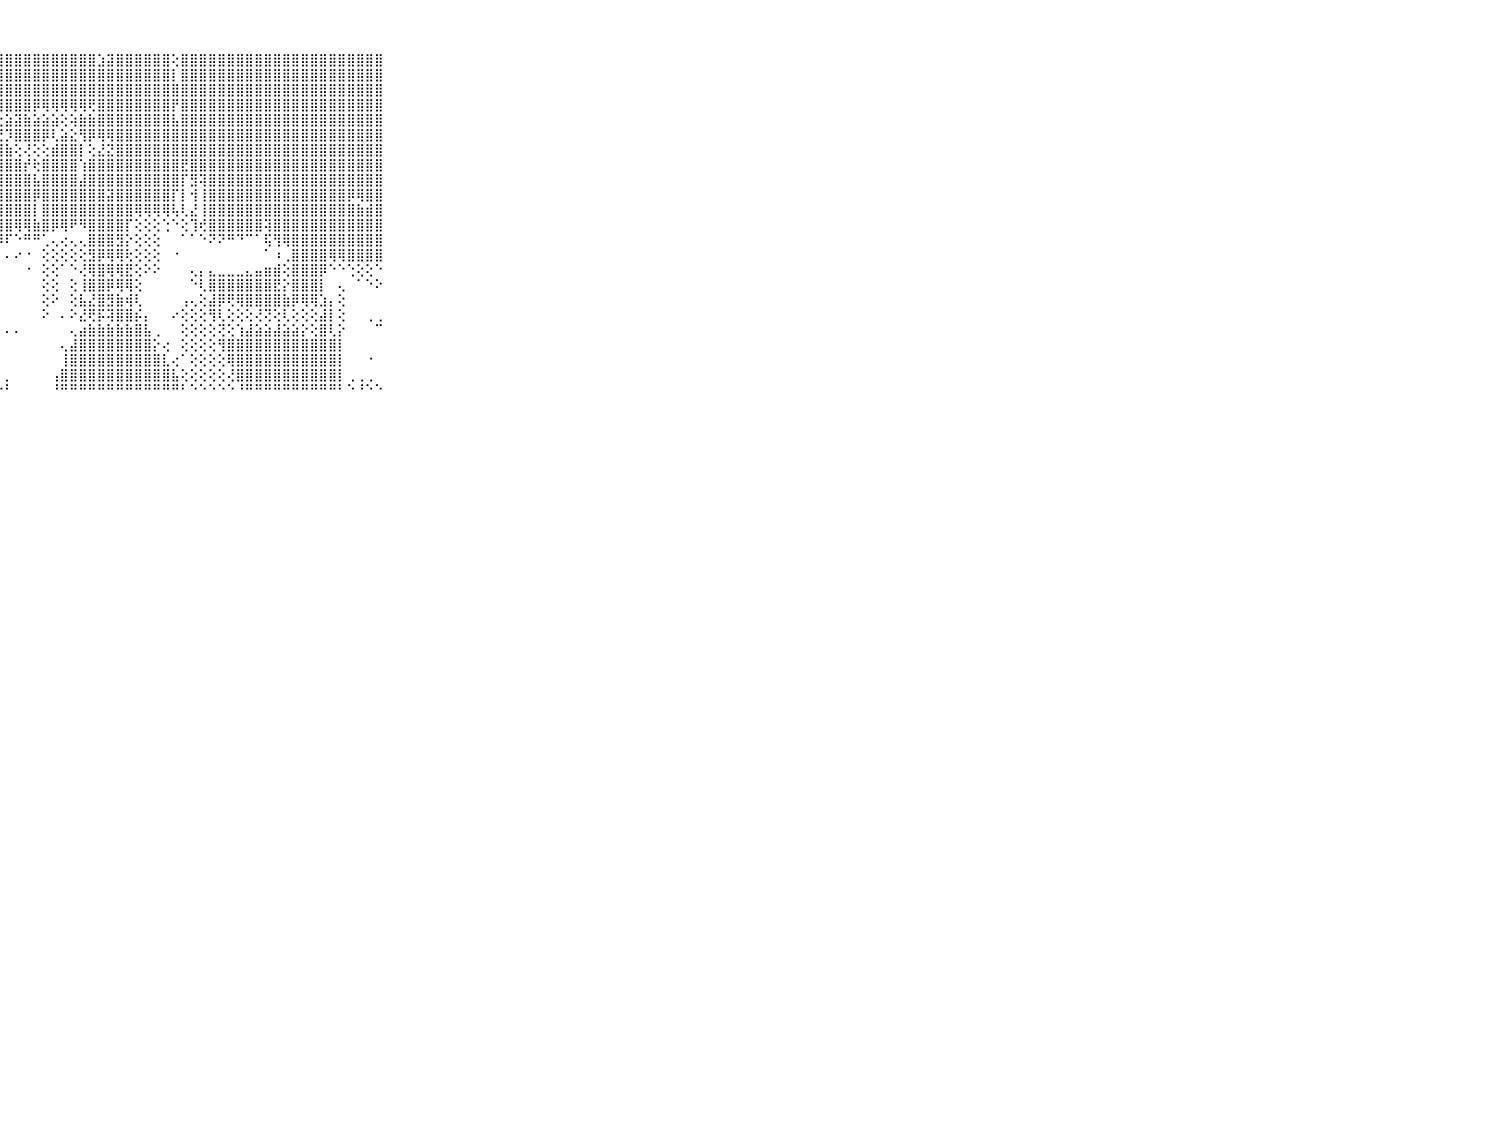

⠀⠀⠀⠀⠀⠀⠀⠀⠀⠀⠀⢟⢕⣵⣜⢻⢿⣿⣿⣿⣿⣿⣿⣿⣿⣿⣿⣿⣿⣿⣿⣿⣿⣿⣿⣿⣿⣿⣱⣽⣿⣿⣿⣿⣿⣿⢕⣿⣿⣿⣿⣿⣿⣿⣿⣿⣿⣿⣿⣿⣿⣿⣿⣿⣿⣿⣿⣿⣿⠀⠀⠀⠀⠀⠀⠀⠀⠀⠀⠀⠀
⠀⠀⠀⠀⠀⠀⠀⠀⠀⠀⠀⢕⣿⣿⣿⣵⣸⣿⣿⣿⣿⣿⣿⣿⣿⣿⣿⣿⣿⣿⣿⣿⣿⣿⣿⣿⣿⣿⣿⣿⣿⣿⣿⣿⣿⣿⡇⣿⣿⣿⣿⣿⣿⣿⣿⣿⣿⣿⣿⣿⣿⣿⣿⣿⣿⣿⣿⣿⣿⠀⠀⠀⠀⠀⠀⠀⠀⠀⠀⠀⠀
⠀⠀⠀⠀⠀⠀⠀⠀⠀⠀⠀⣿⣿⣿⣿⣿⣿⣿⣿⣿⣿⣿⣿⣿⣿⣿⣿⣿⣿⣿⣿⣿⣿⣿⣿⣿⣿⣿⣿⣿⣿⣿⣿⣿⣿⣿⣿⣿⣿⣿⣿⣿⣿⣿⣿⣿⣿⣿⣿⣿⣿⣿⣿⣿⣿⣿⣿⣿⣿⠀⠀⠀⠀⠀⠀⠀⠀⠀⠀⠀⠀
⠀⠀⠀⠀⠀⠀⠀⠀⠀⠀⠀⣿⣿⣿⣿⣿⣿⣿⣿⣿⣿⣿⣿⣿⣿⣿⣿⣿⣿⣿⣿⡿⢿⢿⢿⢿⢿⢟⣿⣿⣿⣿⣿⣿⣿⣿⡟⣿⣿⣿⣿⣿⣿⣿⣿⣿⣿⣿⣿⣿⣿⣿⣿⣿⣿⣿⣿⣿⣿⠀⠀⠀⠀⠀⠀⠀⠀⠀⠀⠀⠀
⠀⠀⠀⠀⠀⠀⠀⠀⠀⠀⠀⣿⣿⣿⣿⣿⡟⢟⢟⢟⢏⢝⢝⣝⣿⣝⣏⢕⣵⣽⣷⣵⣵⣵⢕⢵⣷⣷⣿⣿⣿⣿⣿⣿⣿⣿⣧⣿⣿⣿⣿⣿⣿⣿⣿⣿⣿⣿⣿⣿⣿⣿⣿⣿⣿⣿⣿⣿⣿⠀⠀⠀⠀⠀⠀⠀⠀⠀⠀⠀⠀
⠀⠀⠀⠀⠀⠀⠀⠀⠀⠀⠀⣿⣿⣿⣿⣿⡇⣵⣿⢟⢕⢻⣿⣽⣿⣿⡏⣜⡹⣿⣿⣿⡿⢇⣵⣕⢻⡿⢿⢿⣿⣿⣿⣿⣿⣿⣿⣿⣿⣿⣿⣿⣿⣿⣿⣿⣿⣿⣿⣿⣿⣿⣿⣿⣿⣿⣿⣿⣿⠀⠀⠀⠀⠀⠀⠀⠀⠀⠀⠀⠀
⠀⠀⠀⠀⠀⠀⠀⠀⠀⠀⠀⣿⣿⣿⣿⣿⡟⢟⢏⣱⣿⣧⢝⢝⢝⢱⣿⣿⣷⢕⢜⢕⢕⣾⣿⣿⡇⢕⣜⣝⣿⣿⣿⣿⣿⣿⣿⣿⣿⣿⣿⣿⣿⣿⣿⣿⣿⣿⣿⣿⣿⣿⣿⣿⣿⣿⣿⣿⣿⠀⠀⠀⠀⠀⠀⠀⠀⠀⠀⠀⠀
⠀⠀⠀⠀⠀⠀⠀⠀⠀⠀⠀⣿⣿⣿⣿⣿⡇⢕⣱⣿⣿⣿⣷⡕⢕⢾⢿⢿⣿⣿⡞⢗⣿⣿⣿⣿⢱⣿⣿⣿⣿⣿⣿⣿⣿⣿⣿⣟⣿⣿⣿⣿⣿⣿⣿⣿⣿⣿⣿⣿⣿⣿⣿⣿⣿⣿⣿⣿⣿⠀⠀⠀⠀⠀⠀⠀⠀⠀⠀⠀⠀
⠀⠀⠀⠀⠀⠀⠀⠀⠀⠀⠀⣿⣿⣿⣿⣿⡇⢕⣿⣿⣷⣾⣿⡷⢕⣿⣿⣿⣿⣿⣿⣧⣿⣿⣿⣿⣼⣿⣿⣿⣿⣿⣿⣿⣿⣿⣿⡏⣻⢽⣿⣿⣿⣿⣿⣿⣿⣿⣿⣿⣿⣿⣿⣿⣿⣿⣿⣿⣿⠀⠀⠀⠀⠀⠀⠀⠀⠀⠀⠀⠀
⠀⠀⠀⠀⠀⠀⠀⠀⠀⠀⠀⣿⣿⣿⣿⣿⡇⢕⣿⣿⣿⣿⣿⣿⢕⣿⣿⣿⣿⣿⣿⡿⣿⣿⣿⣿⣿⣿⣿⣽⣿⣿⣿⣿⣿⣿⡏⡇⢺⢸⣿⣿⣿⣿⣿⣿⣿⣿⣿⣿⣿⣿⣿⣿⣿⡿⢿⣿⣿⠀⠀⠀⠀⠀⠀⠀⠀⠀⠀⠀⠀
⠀⠀⠀⠀⠀⠀⠀⠀⠀⠀⠀⣿⣿⣿⣿⣿⡇⢕⣿⣿⣿⣿⣿⣿⢕⣿⣿⣿⣿⣿⣿⡇⣿⣿⣿⣿⣿⣿⣿⣿⣿⣿⢿⢿⢿⢿⢧⢇⣜⢸⣿⣿⣿⣿⣿⣿⣿⣿⣿⣿⣿⣿⣿⣿⣿⣿⣷⣾⣿⠀⠀⠀⠀⠀⠀⠀⠀⠀⠀⠀⠀
⠀⠀⠀⠀⠀⠀⠀⠀⠀⠀⠀⣿⣿⣿⣿⣿⡇⢕⣿⣿⣿⣿⣿⡷⢕⣿⣿⣿⣿⢿⢿⣷⣿⡿⢿⠟⠻⣿⣿⣿⣿⡏⢕⢕⢕⢑⠑⢕⢹⢞⣿⣿⣿⣿⣿⣿⢽⣿⣿⣿⣿⣿⣿⣿⣿⣿⣿⣿⣿⠀⠀⠀⠀⠀⠀⠀⠀⠀⠀⠀⠀
⠀⠀⠀⠀⠀⠀⠀⠀⠀⠀⠀⣿⣻⣿⣿⣿⡇⢕⣿⣿⣿⣿⣿⣏⢕⣿⣿⡼⠏⠑⠛⠛⢁⢄⢔⢄⢄⣿⣿⣿⣻⡕⢕⢕⢕⠀⠀⠁⠁⠑⠝⠝⠛⠙⠉⠁⢯⢻⢿⣿⣿⣿⣿⣿⣿⣿⣿⣿⣿⠀⠀⠀⠀⠀⠀⠀⠀⠀⠀⠀⠀
⠀⠀⠀⠀⠀⠀⠀⠀⠀⠀⠀⣿⣿⣿⣿⣿⡇⢕⣿⣿⣿⣿⣿⣗⢕⡏⠙⠀⠄⠔⠐⠀⢕⢕⢕⢕⢕⣻⡿⢿⢿⢗⢕⢕⢕⠀⠐⠀⠀⠀⠀⠀⠀⠀⠀⠀⠁⠰⢀⣿⣿⣿⣿⢿⢿⣿⣿⣿⣿⠀⠀⠀⠀⠀⠀⠀⠀⠀⠀⠀⠀
⠀⠀⠀⠀⠀⠀⠀⠀⠀⠀⠀⣿⣿⢿⢿⢿⡇⢕⢿⢿⢿⣿⣟⣻⢕⡇⠀⠀⠀⠀⠐⠀⢕⢕⠁⠑⢜⢿⣿⢿⢿⣟⢕⠕⠕⠀⠀⠀⢄⡄⣄⣀⣀⣀⣄⣤⣶⣾⢕⣿⣿⣿⡿⠑⠑⢑⢕⢕⠑⠀⠀⠀⠀⠀⠀⠀⠀⠀⠀⠀⠀
⠀⠀⠀⠀⠀⠀⠀⠀⠀⠀⠀⣿⣿⣿⣿⣿⡇⢕⣟⣟⢻⢻⡿⢟⢕⣇⠀⠀⠀⠀⠀⠀⢕⢕⠀⢕⢸⣿⣿⡿⢿⢿⢕⠀⠀⠀⠀⠀⠑⢇⣿⣿⣿⣿⣿⣿⣿⣟⡕⣿⣿⣿⡇⠀⢄⠀⠁⠑⠕⠀⠀⠀⠀⠀⠀⠀⠀⠀⠀⠀⠀
⠀⠀⠀⠀⠀⠀⠀⠀⠀⠀⠀⢟⢿⢿⣿⣿⢕⢕⣕⣸⣜⣜⣏⢕⣸⡟⠀⠀⠀⠀⠀⠀⢕⠕⠀⢕⣧⣜⣿⣻⣷⢾⢇⠀⠀⠀⠀⢠⢄⢕⣼⡿⢟⢿⣿⣿⣿⣿⣷⡿⢿⢿⣱⡄⢕⠀⠀⠀⠀⠀⠀⠀⠀⠀⠀⠀⠀⠀⠀⠀⠀
⠀⠀⠀⠀⠀⠀⠀⠀⠀⠀⠀⢕⢝⢕⢕⢕⢕⢕⢕⢕⢕⢕⢕⣱⣿⢇⠀⠀⠀⠀⠀⠀⠕⠀⠄⠕⣜⢟⡯⢽⣿⣿⡮⡄⠀⠀⠔⢕⢕⢕⢻⢇⢕⢕⢕⢜⢝⢕⢇⢕⢕⢕⣼⡇⢕⠀⠀⢀⢀⠀⠀⠀⠀⠀⠀⠀⠀⠀⠀⠀⠀
⠀⠀⠀⠀⠀⠀⠀⠀⠀⠀⠀⢔⢕⢕⢕⢕⢕⢵⢕⢷⢕⢕⢵⣿⢏⢅⠐⠇⠄⠄⠀⠀⠀⠀⠀⢄⣴⣷⣷⣷⣷⣷⣿⣧⢀⠀⠀⢕⢕⢕⢕⢝⢕⢱⣼⣵⣵⣼⣵⣵⡕⢕⣿⢇⡕⠀⠀⠀⠉⠀⠀⠀⠀⠀⠀⠀⠀⠀⠀⠀⠀
⠀⠀⠀⠀⠀⠀⠀⠀⠀⠀⠀⣥⣵⣵⣵⣵⣵⣵⣵⣵⣷⣷⣾⣿⣷⠔⠀⠀⠀⠀⠀⠀⠀⠀⢄⣼⣿⣿⣿⣿⣿⣿⣿⣿⡕⢔⠀⢕⢕⢕⢕⢻⣿⣿⣿⣿⣿⣿⣿⣿⣿⣿⣿⣿⡇⠀⠀⠀⠀⠀⠀⠀⠀⠀⠀⠀⠀⠀⠀⠀⠀
⠀⠀⠀⠀⠀⠀⠀⠀⠀⠀⠀⣿⣿⣿⣿⣿⣿⣿⣿⣿⣿⣿⣿⣿⡇⠐⠀⠀⠀⠀⠀⠀⠀⠀⢸⣿⣿⣿⣿⣿⣿⣿⣿⣿⣿⣇⢔⠁⢕⢕⢕⢕⢿⣿⣿⣿⣿⣿⣿⣿⣿⣿⣿⣿⡇⠀⠀⠐⠀⠀⠀⠀⠀⠀⠀⠀⠀⠀⠀⠀⠀
⠀⠀⠀⠀⠀⠀⠀⠀⠀⠀⠀⣿⣿⣿⣿⣿⣿⣿⣿⣿⣿⣿⣿⣿⡇⢅⢀⠀⡀⠀⠀⠀⠀⢠⣿⣿⣿⣿⣿⣿⣿⣿⣿⣿⣿⣿⣧⢕⢕⢕⢕⢕⢜⣿⣿⣿⣿⣿⣿⣿⣿⣿⣿⣿⡇⢀⢀⢀⠀⠀⠀⠀⠀⠀⠀⠀⠀⠀⠀⠀⠀
⠀⠀⠀⠀⠀⠀⠀⠀⠀⠀⠀⠛⠛⠛⠛⠛⠛⠛⠛⠛⠛⠛⠛⠛⠃⠑⠑⠑⠃⠀⠀⠀⠀⠘⠛⠛⠛⠛⠛⠛⠛⠛⠛⠛⠛⠛⠛⠃⠑⠑⠑⠑⠑⠘⠛⠛⠛⠛⠛⠛⠛⠛⠛⠛⠃⠑⠘⠑⠑⠀⠀⠀⠀⠀⠀⠀⠀⠀⠀⠀⠀